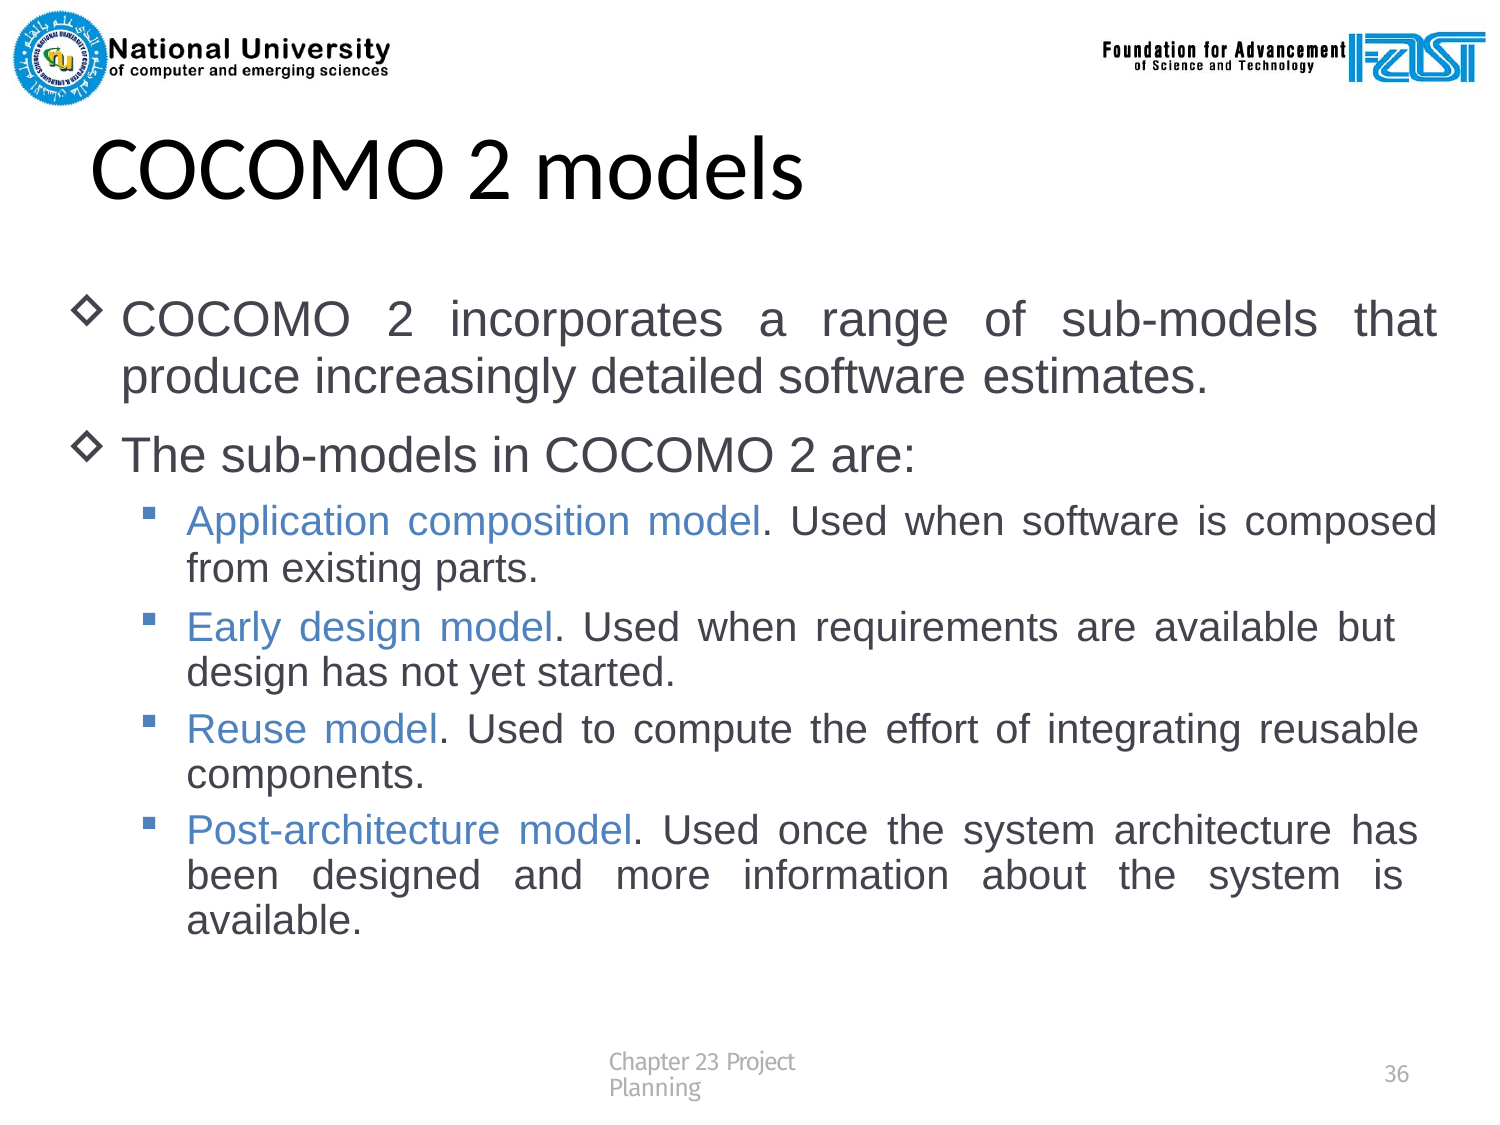

# COCOMO 2 models
COCOMO 2 incorporates a range of sub-models that produce increasingly detailed software estimates.
The sub-models in COCOMO 2 are:
Application composition model. Used when software is composed from existing parts.
Early design model. Used when requirements are available but  design has not yet started.
Reuse model. Used to compute the effort of integrating reusable  components.
Post-architecture model. Used once the system architecture has  been designed and more information about the system is  available.
Chapter 23 Project Planning
36